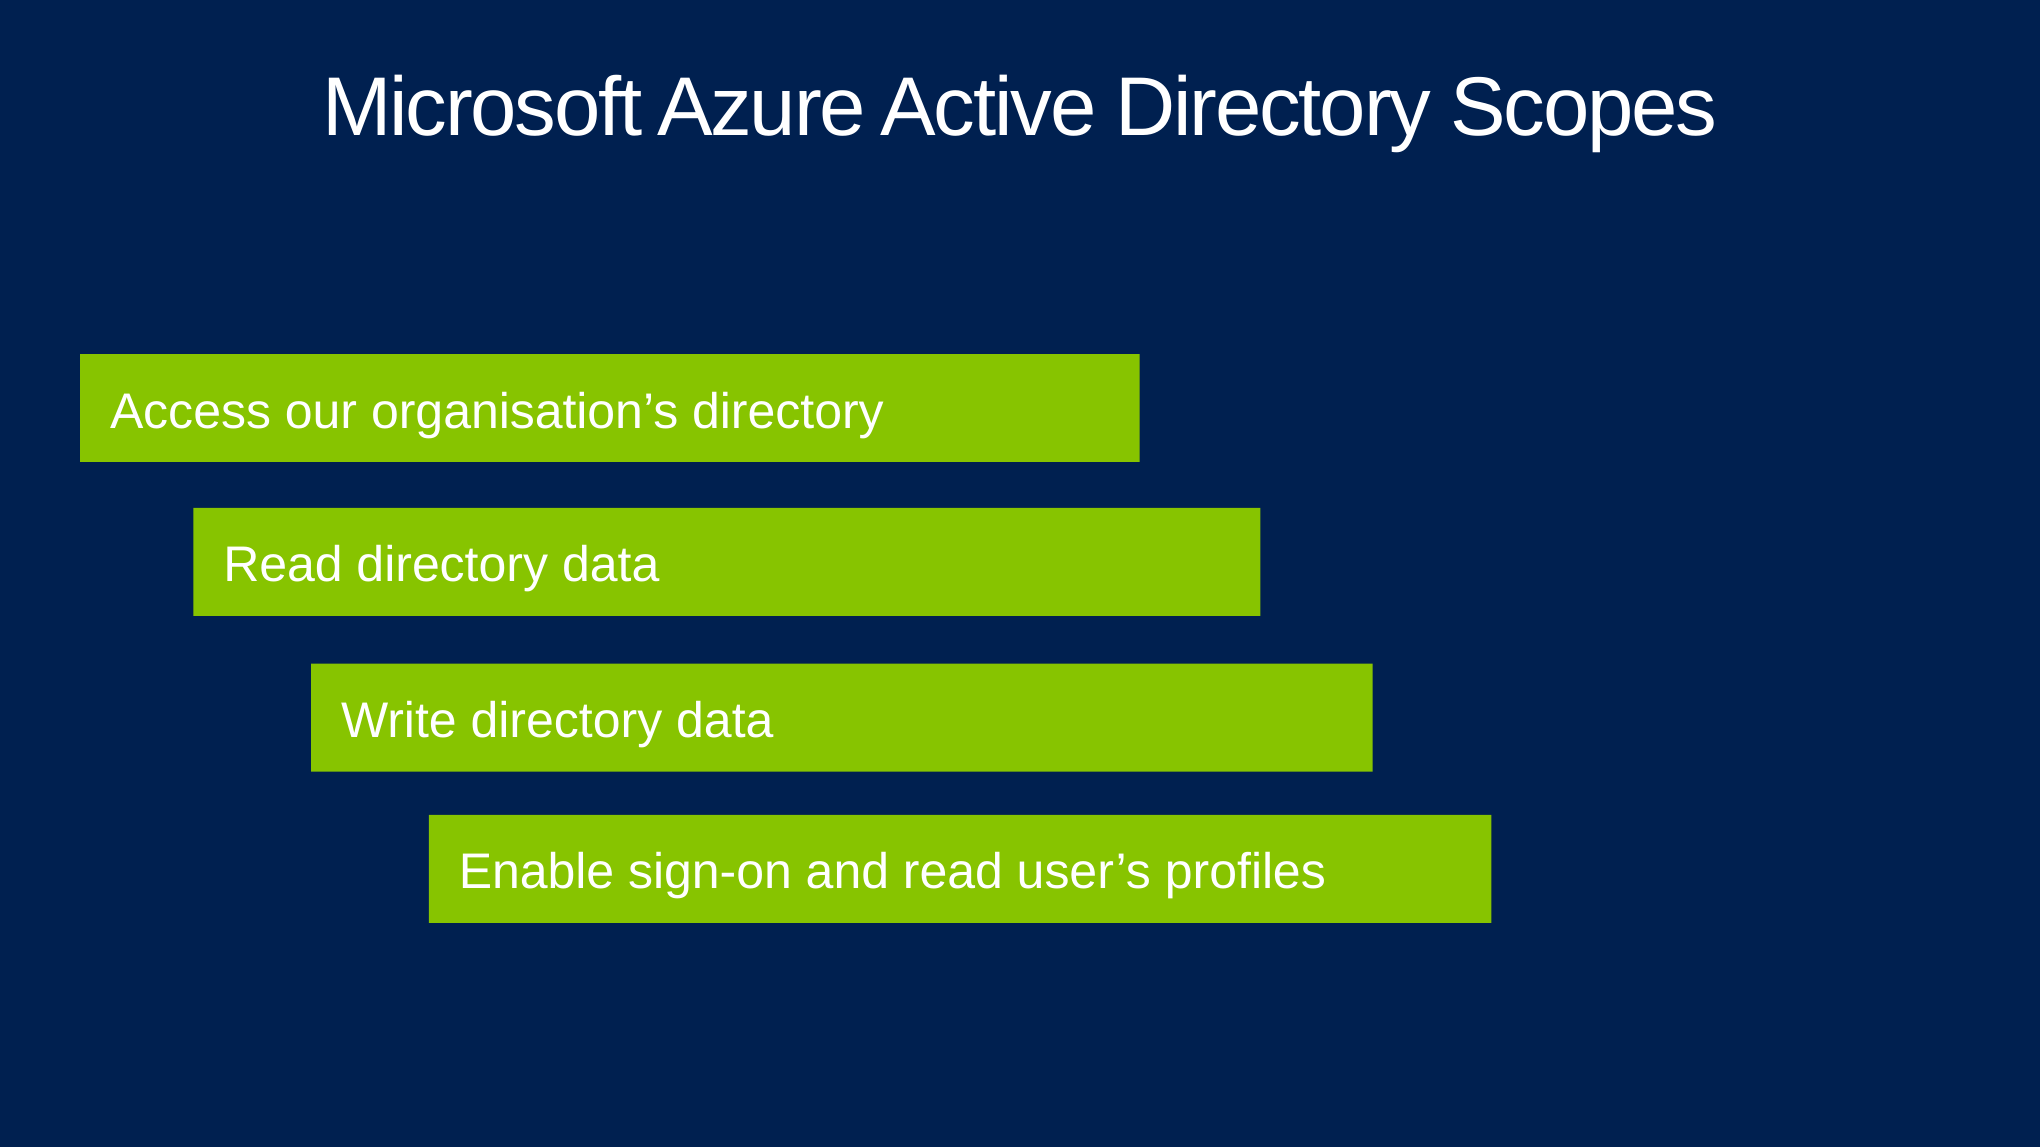

# Microsoft Azure Active Directory Scopes
Access our organisation’s directory
Read directory data
Write directory data
Enable sign-on and read user’s profiles